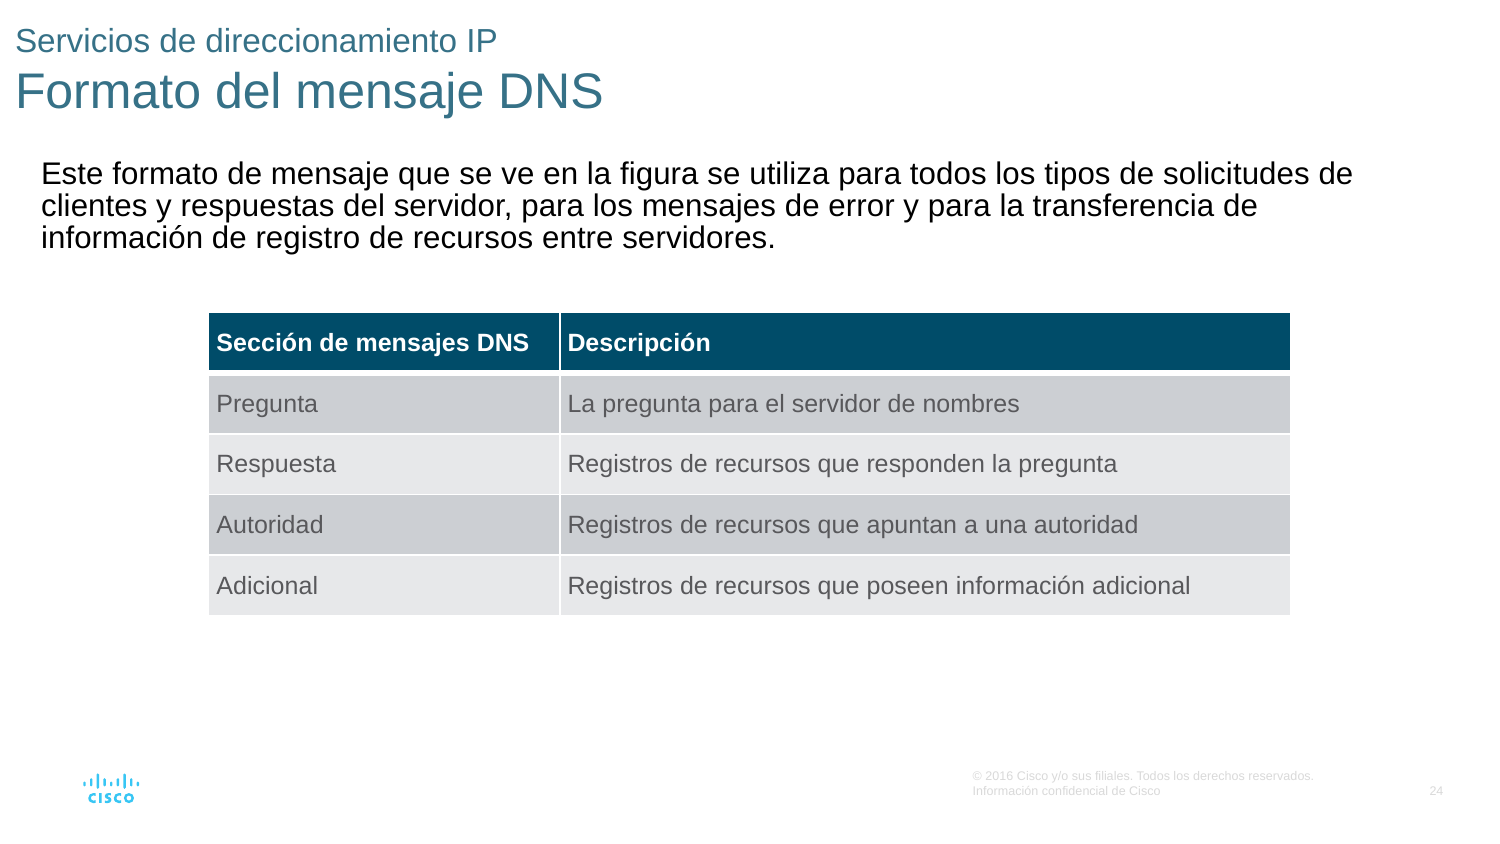

# Servicios de direccionamiento IP Formato del mensaje DNS
Este formato de mensaje que se ve en la figura se utiliza para todos los tipos de solicitudes de clientes y respuestas del servidor, para los mensajes de error y para la transferencia de información de registro de recursos entre servidores.
| Sección de mensajes DNS | Descripción |
| --- | --- |
| Pregunta | La pregunta para el servidor de nombres |
| Respuesta | Registros de recursos que responden la pregunta |
| Autoridad | Registros de recursos que apuntan a una autoridad |
| Adicional | Registros de recursos que poseen información adicional |